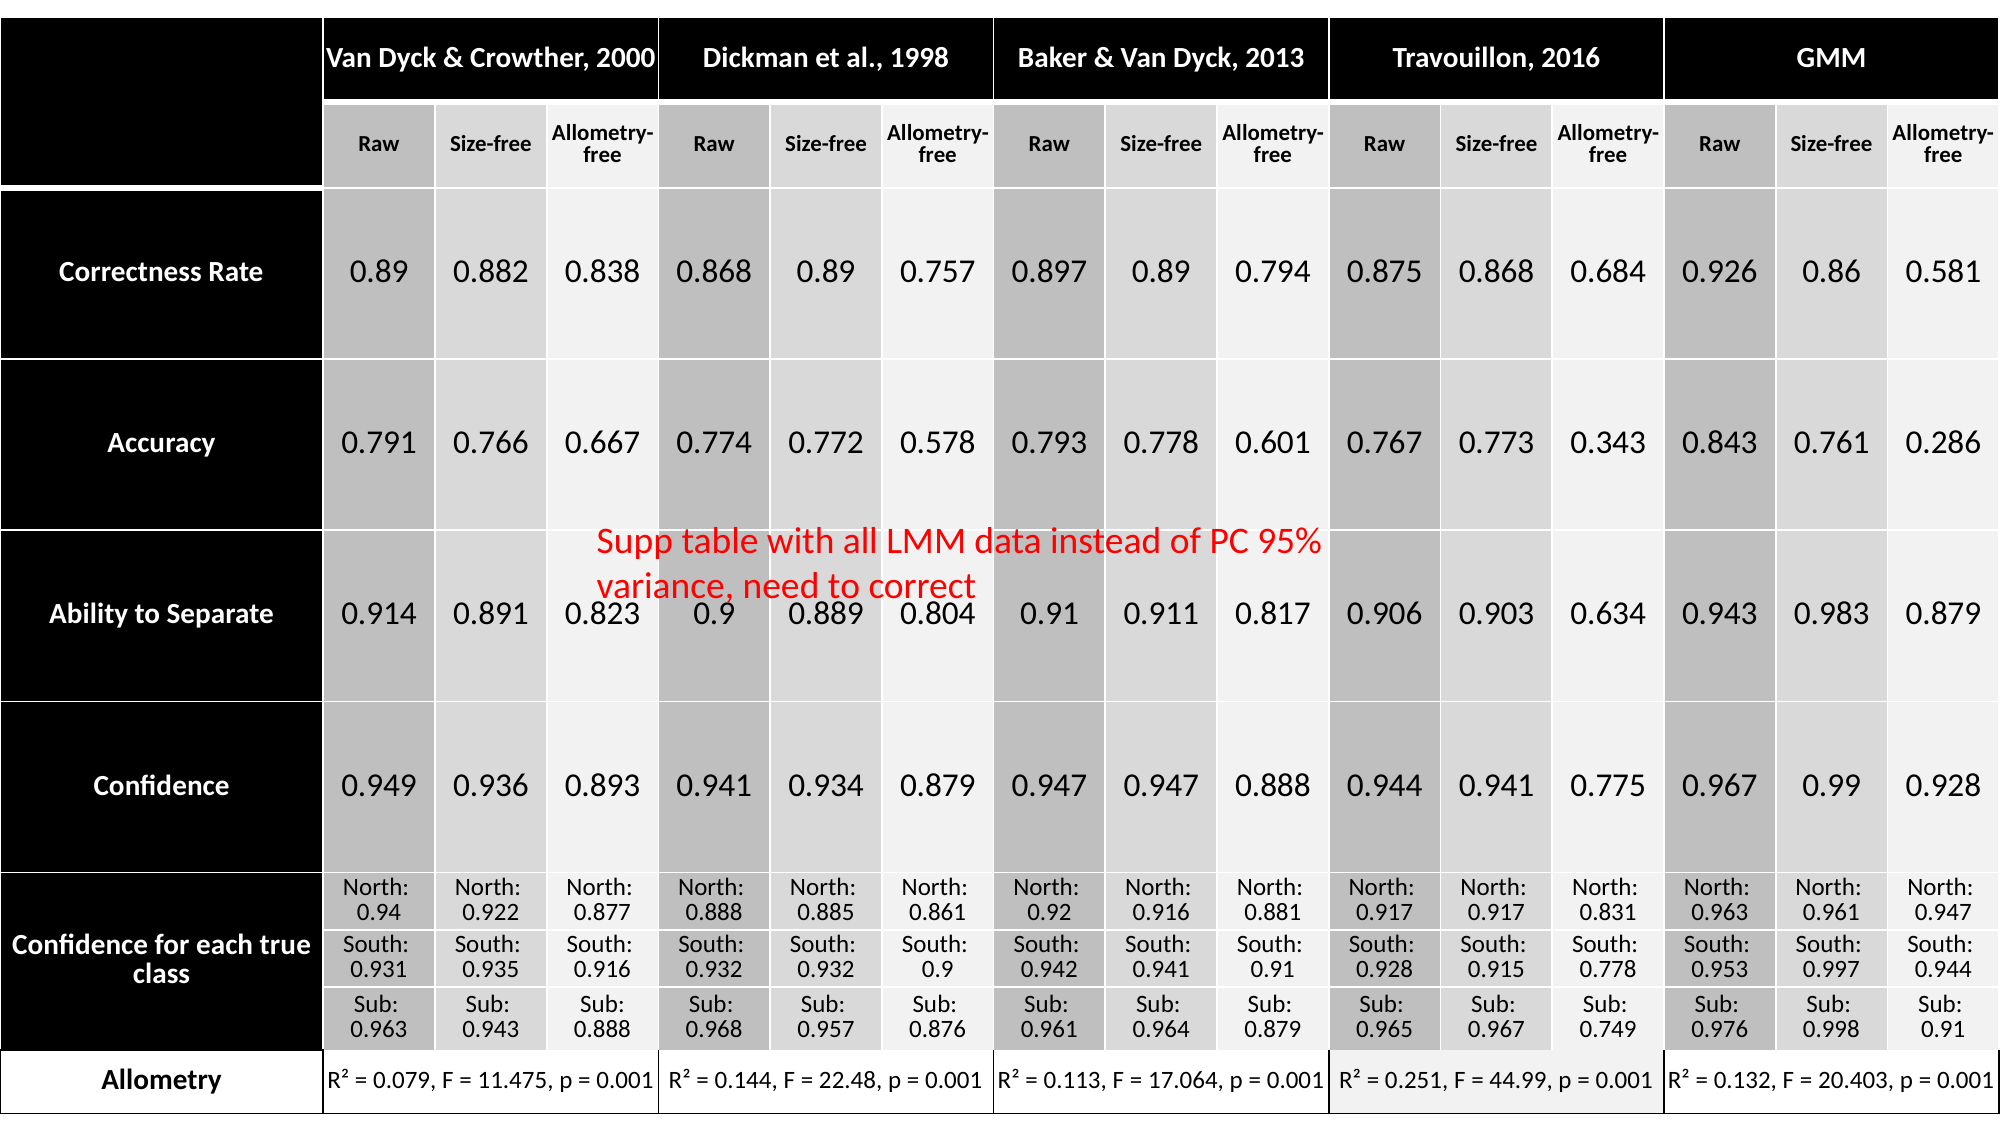

|  | Van Dyck & Crowther, 2000 |  |  | Dickman et al., 1998 |  |  | Baker & Van Dyck, 2013 |  |  | Travouillon, 2016 |  |  | GMM |  |  |
| --- | --- | --- | --- | --- | --- | --- | --- | --- | --- | --- | --- | --- | --- | --- | --- |
|  | Raw | Size-free | Allometry-free | Raw | Size-free | Allometry-free | Raw | Size-free | Allometry-free | Raw | Size-free | Allometry-free | Raw | Size-free | Allometry-free |
| Correctness Rate | 0.89 | 0.882 | 0.838 | 0.868 | 0.89 | 0.757 | 0.897 | 0.89 | 0.794 | 0.875 | 0.868 | 0.684 | 0.926 | 0.86 | 0.581 |
| Accuracy | 0.791 | 0.766 | 0.667 | 0.774 | 0.772 | 0.578 | 0.793 | 0.778 | 0.601 | 0.767 | 0.773 | 0.343 | 0.843 | 0.761 | 0.286 |
| Ability to Separate | 0.914 | 0.891 | 0.823 | 0.9 | 0.889 | 0.804 | 0.91 | 0.911 | 0.817 | 0.906 | 0.903 | 0.634 | 0.943 | 0.983 | 0.879 |
| Confidence | 0.949 | 0.936 | 0.893 | 0.941 | 0.934 | 0.879 | 0.947 | 0.947 | 0.888 | 0.944 | 0.941 | 0.775 | 0.967 | 0.99 | 0.928 |
| Confidence for each true class | North: 0.94 | North: 0.922 | North: 0.877 | North: 0.888 | North: 0.885 | North: 0.861 | North: 0.92 | North: 0.916 | North: 0.881 | North: 0.917 | North: 0.917 | North: 0.831 | North: 0.963 | North: 0.961 | North: 0.947 |
|  | South: 0.931 | South: 0.935 | South: 0.916 | South: 0.932 | South: 0.932 | South: 0.9 | South: 0.942 | South: 0.941 | South: 0.91 | South: 0.928 | South: 0.915 | South: 0.778 | South: 0.953 | South: 0.997 | South: 0.944 |
|  | Sub: 0.963 | Sub: 0.943 | Sub: 0.888 | Sub: 0.968 | Sub: 0.957 | Sub: 0.876 | Sub: 0.961 | Sub: 0.964 | Sub: 0.879 | Sub: 0.965 | Sub: 0.967 | Sub: 0.749 | Sub: 0.976 | Sub: 0.998 | Sub: 0.91 |
| Allometry | R² = 0.079, F = 11.475, p = 0.001 |  |  | R² = 0.144, F = 22.48, p = 0.001 |  |  | R² = 0.113, F = 17.064, p = 0.001 |  |  | R² = 0.251, F = 44.99, p = 0.001 |  |  | R² = 0.132, F = 20.403, p = 0.001 |  |  |
Supp table with all LMM data instead of PC 95% variance, need to correct